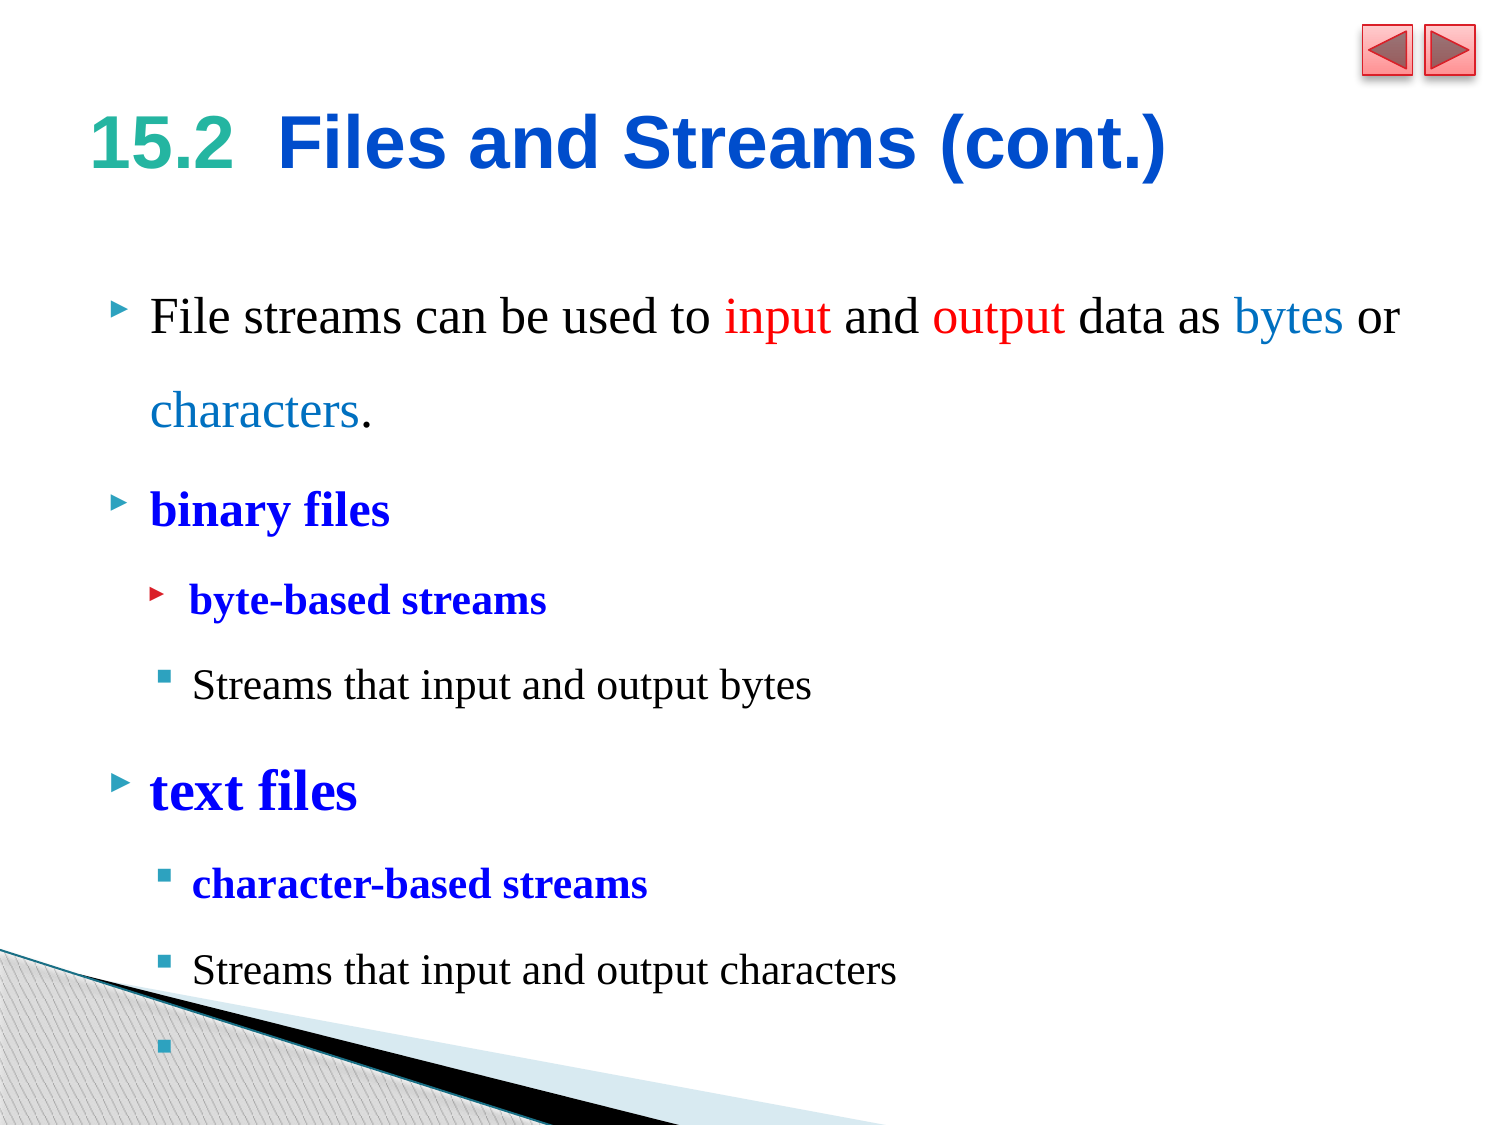

# 15.2  Files and Streams (cont.)
File streams can be used to input and output data as bytes or characters.
binary files
byte-based streams
Streams that input and output bytes
text files
character-based streams
Streams that input and output characters